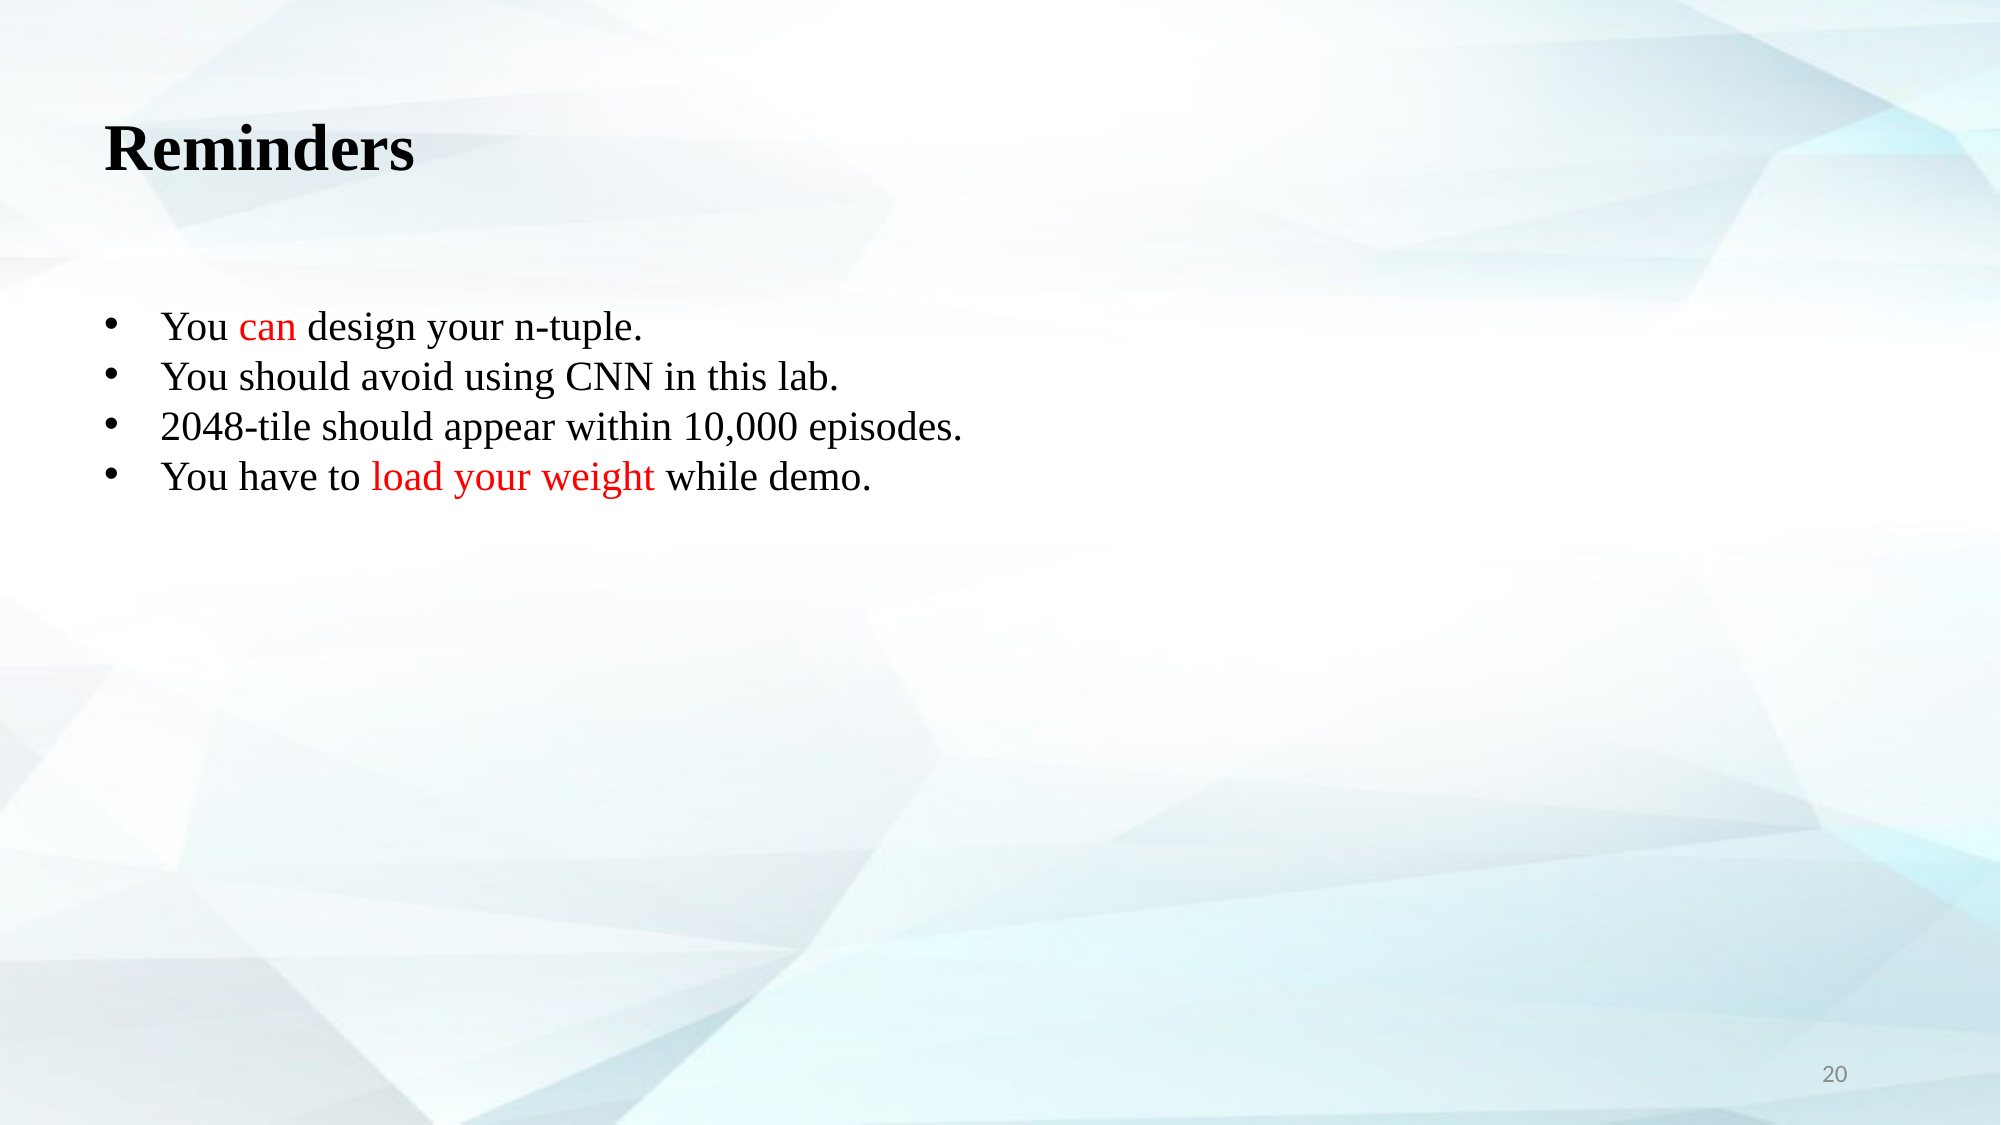

# Reminders
You can design your n-tuple.
You should avoid using CNN in this lab.
2048-tile should appear within 10,000 episodes.
You have to load your weight while demo.
20